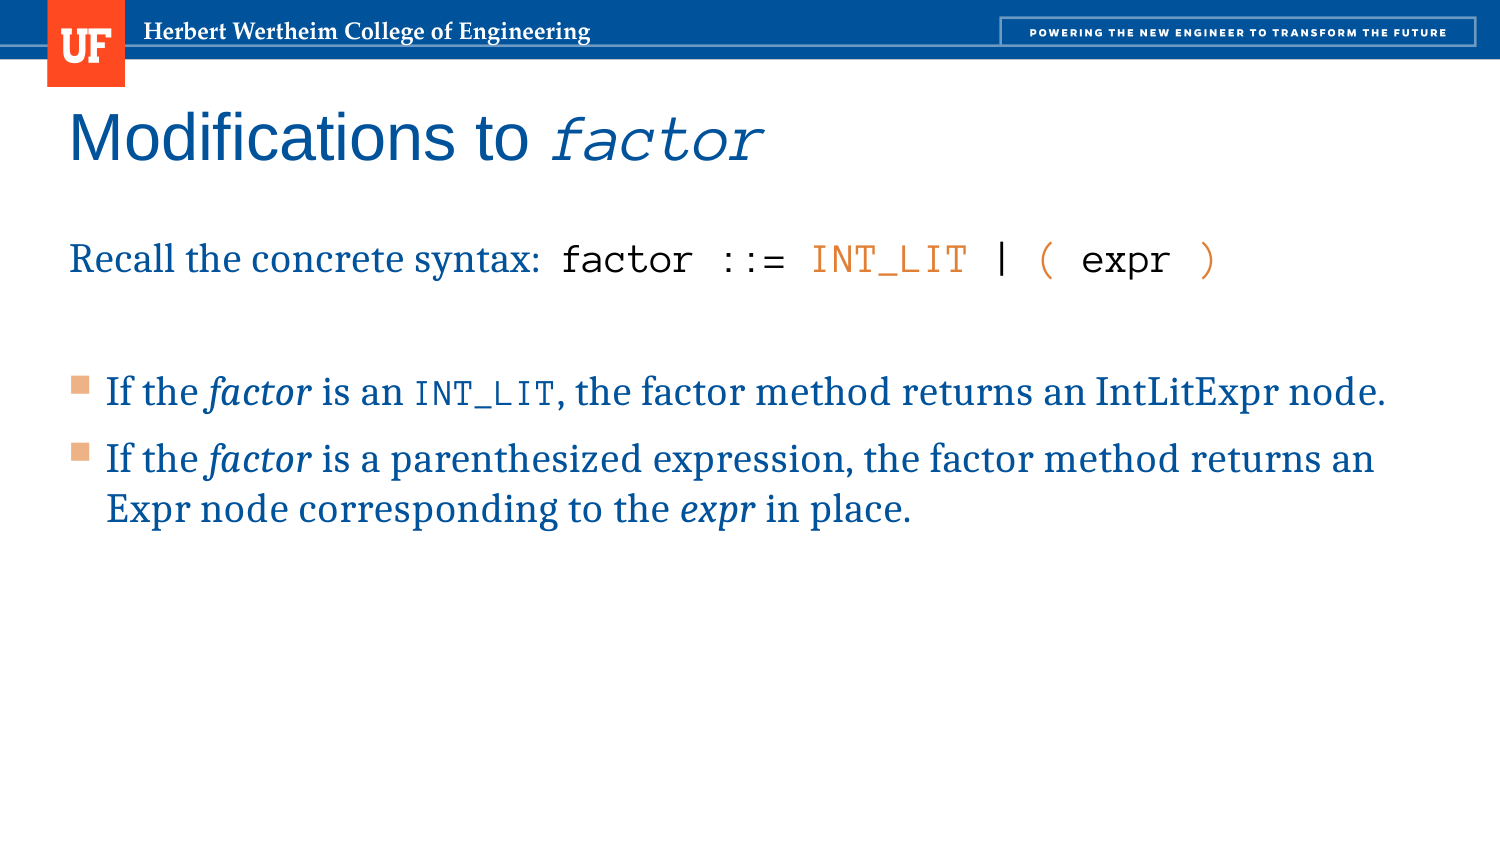

# Modifications to factor
Recall the concrete syntax:  factor ::= INT_LIT | ( expr )

If the factor is an INT_LIT, the factor method returns an IntLitExpr node.
If the factor is a parenthesized expression, the factor method returns an Expr node corresponding to the expr in place.